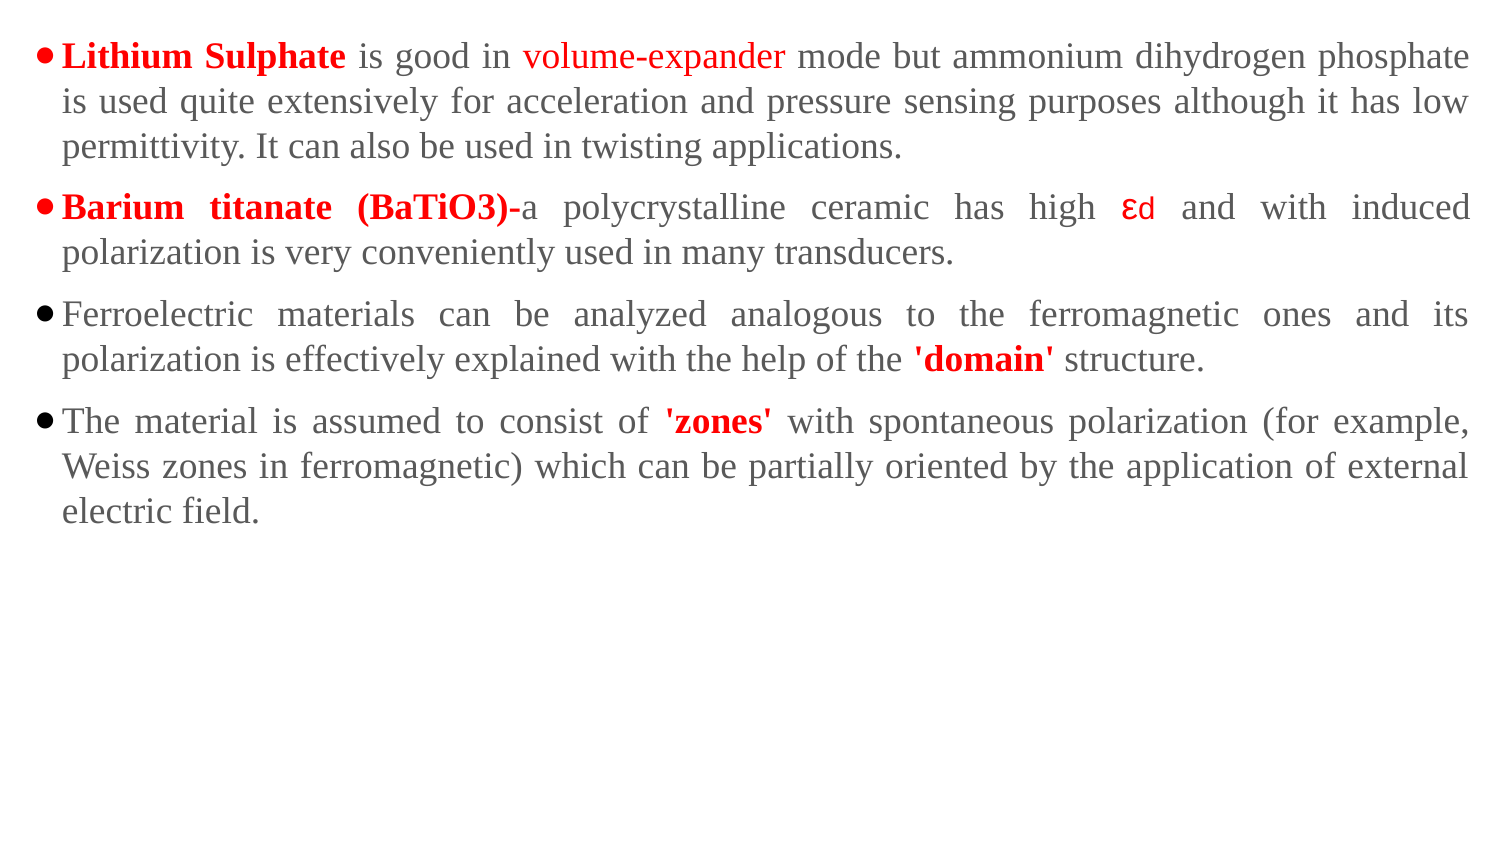

Lithium Sulphate is good in volume-expander mode but ammonium dihydrogen phosphate is used quite extensively for acceleration and pressure sensing purposes although it has low permittivity. It can also be used in twisting applications.
Barium titanate (BaTiO3)-a polycrystalline ceramic has high εd and with induced polarization is very conveniently used in many transducers.
Ferroelectric materials can be analyzed analogous to the ferromagnetic ones and its polarization is effectively explained with the help of the 'domain' structure.
The material is assumed to consist of 'zones' with spontaneous polarization (for example, Weiss zones in ferromagnetic) which can be partially oriented by the application of external electric field.